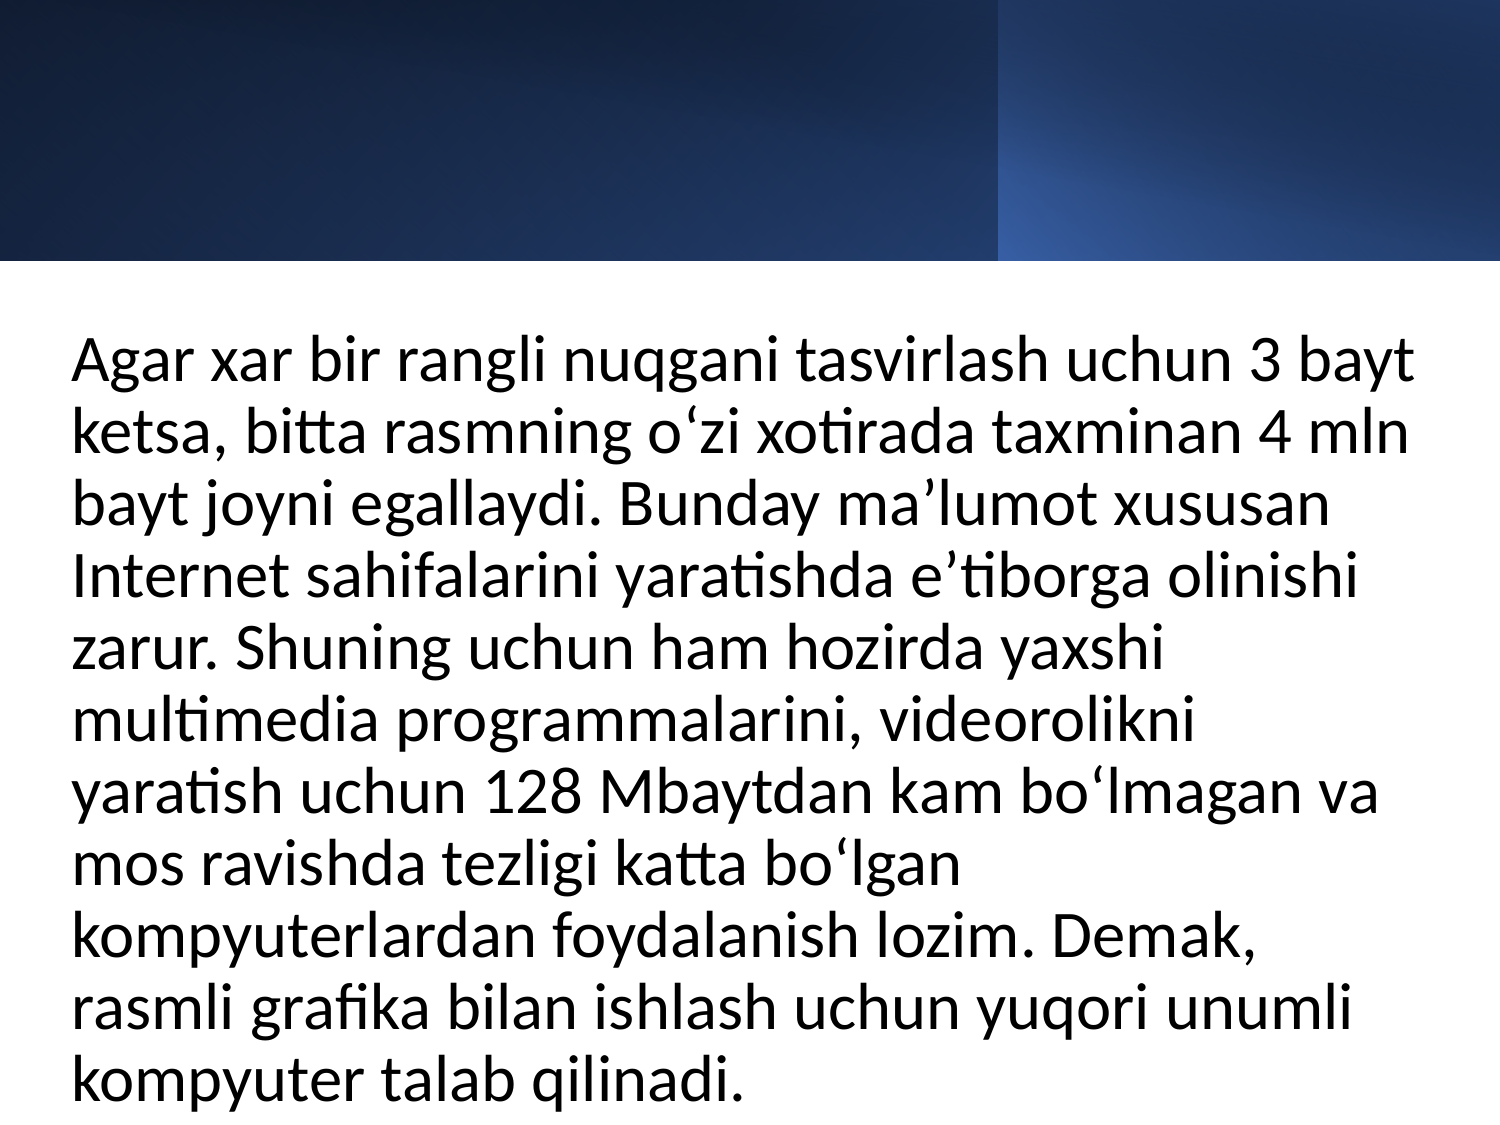

Agar xar bir rangli nuqgani tasvirlash uchun 3 bayt ketsa, bitta rasmning o‘zi xotirada taxminan 4 mln bayt joyni egallaydi. Bunday ma’lumot xususan Internet sahifalarini yaratishda e’tiborga olinishi zarur. Shuning uchun ham hozirda yaxshi multimedia programmalarini, videorolikni yaratish uchun 128 Mbaytdan kam bo‘lmagan va mos ravishda tezligi katta bo‘lgan kompyuterlardan foydalanish lozim. Demak, rasmli grafika bilan ishlash uchun yuqori unumli kompyuter talab qilinadi.